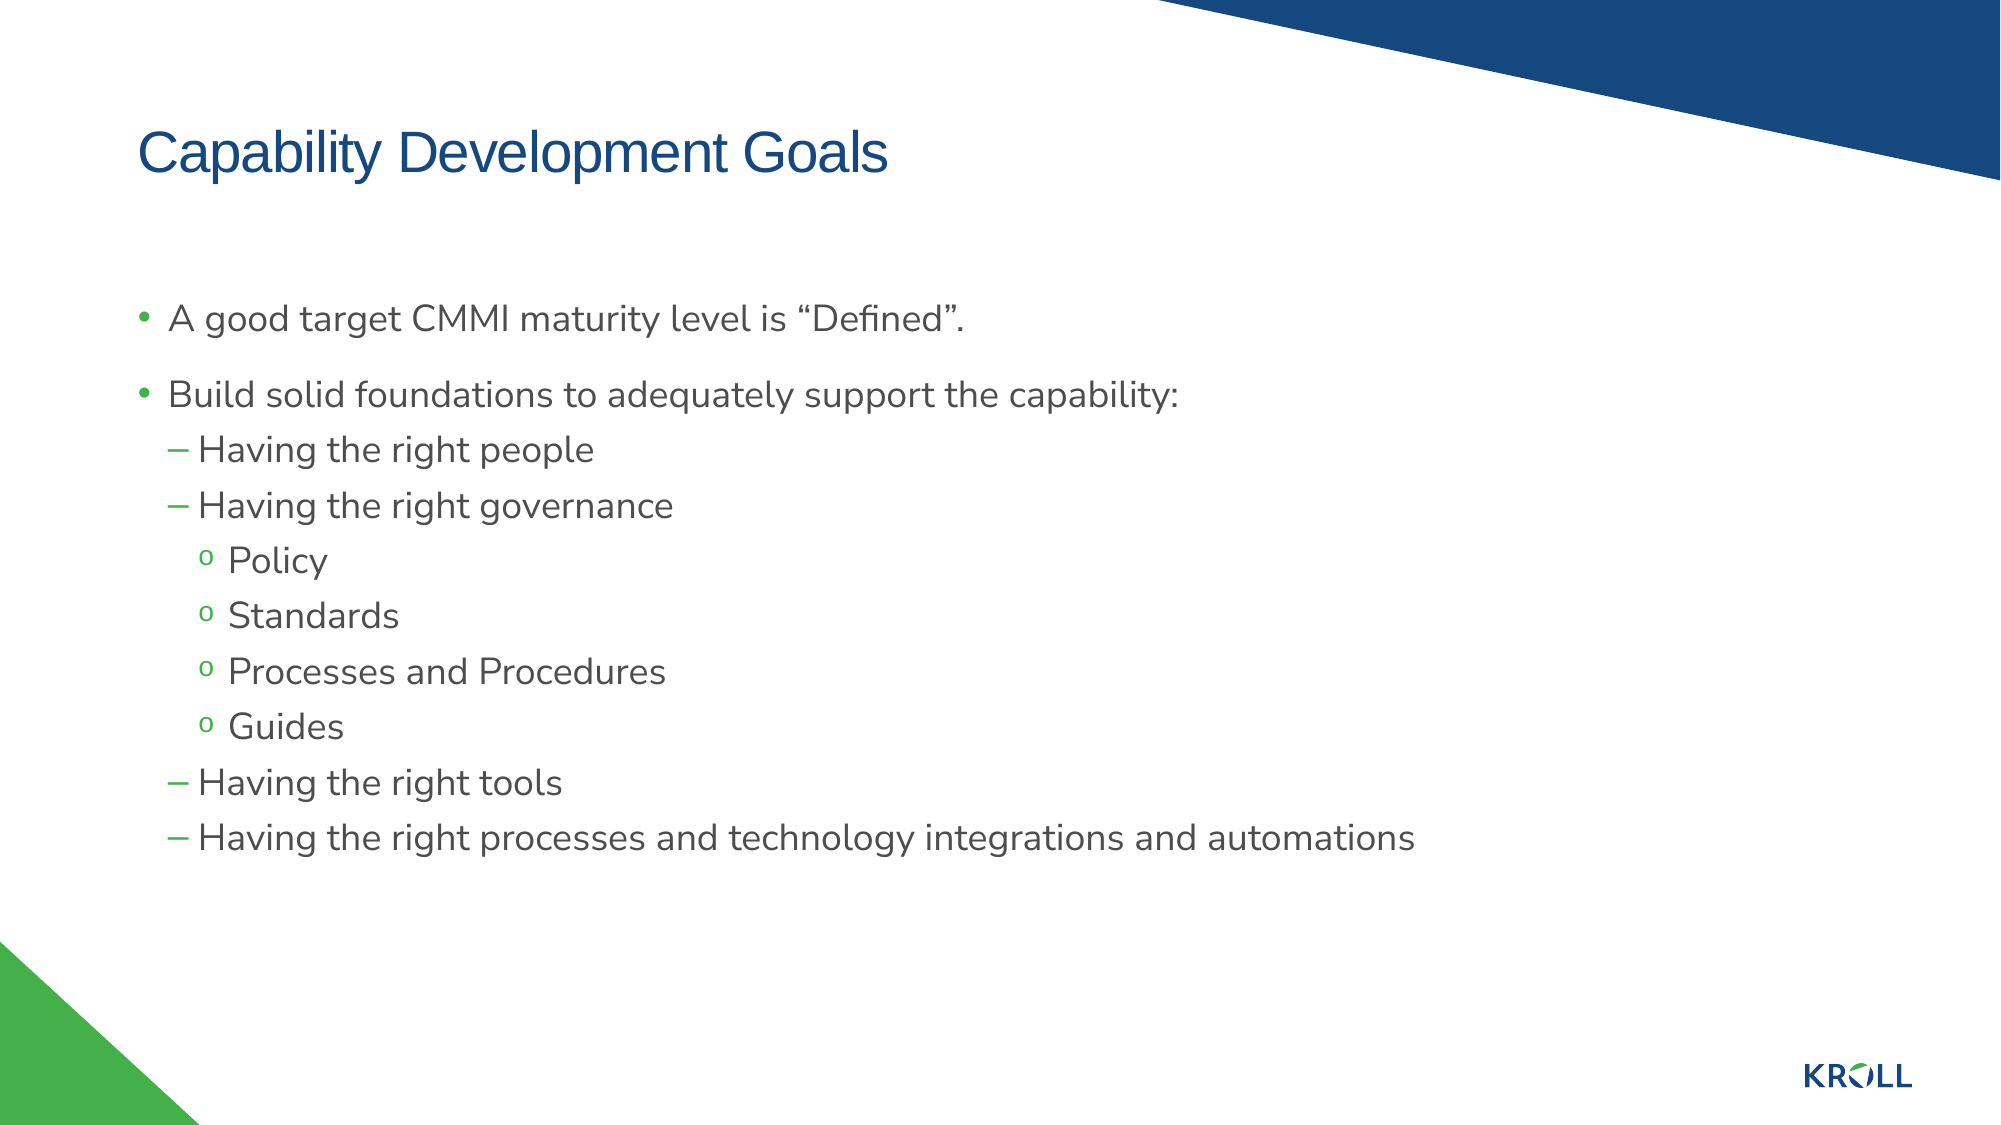

# Capability Development Goals

A good target CMMI maturity level is “Defined”.
Build solid foundations to adequately support the capability:
Having the right people
Having the right governance
Policy
Standards
Processes and Procedures
Guides
Having the right tools
Having the right processes and technology integrations and automations